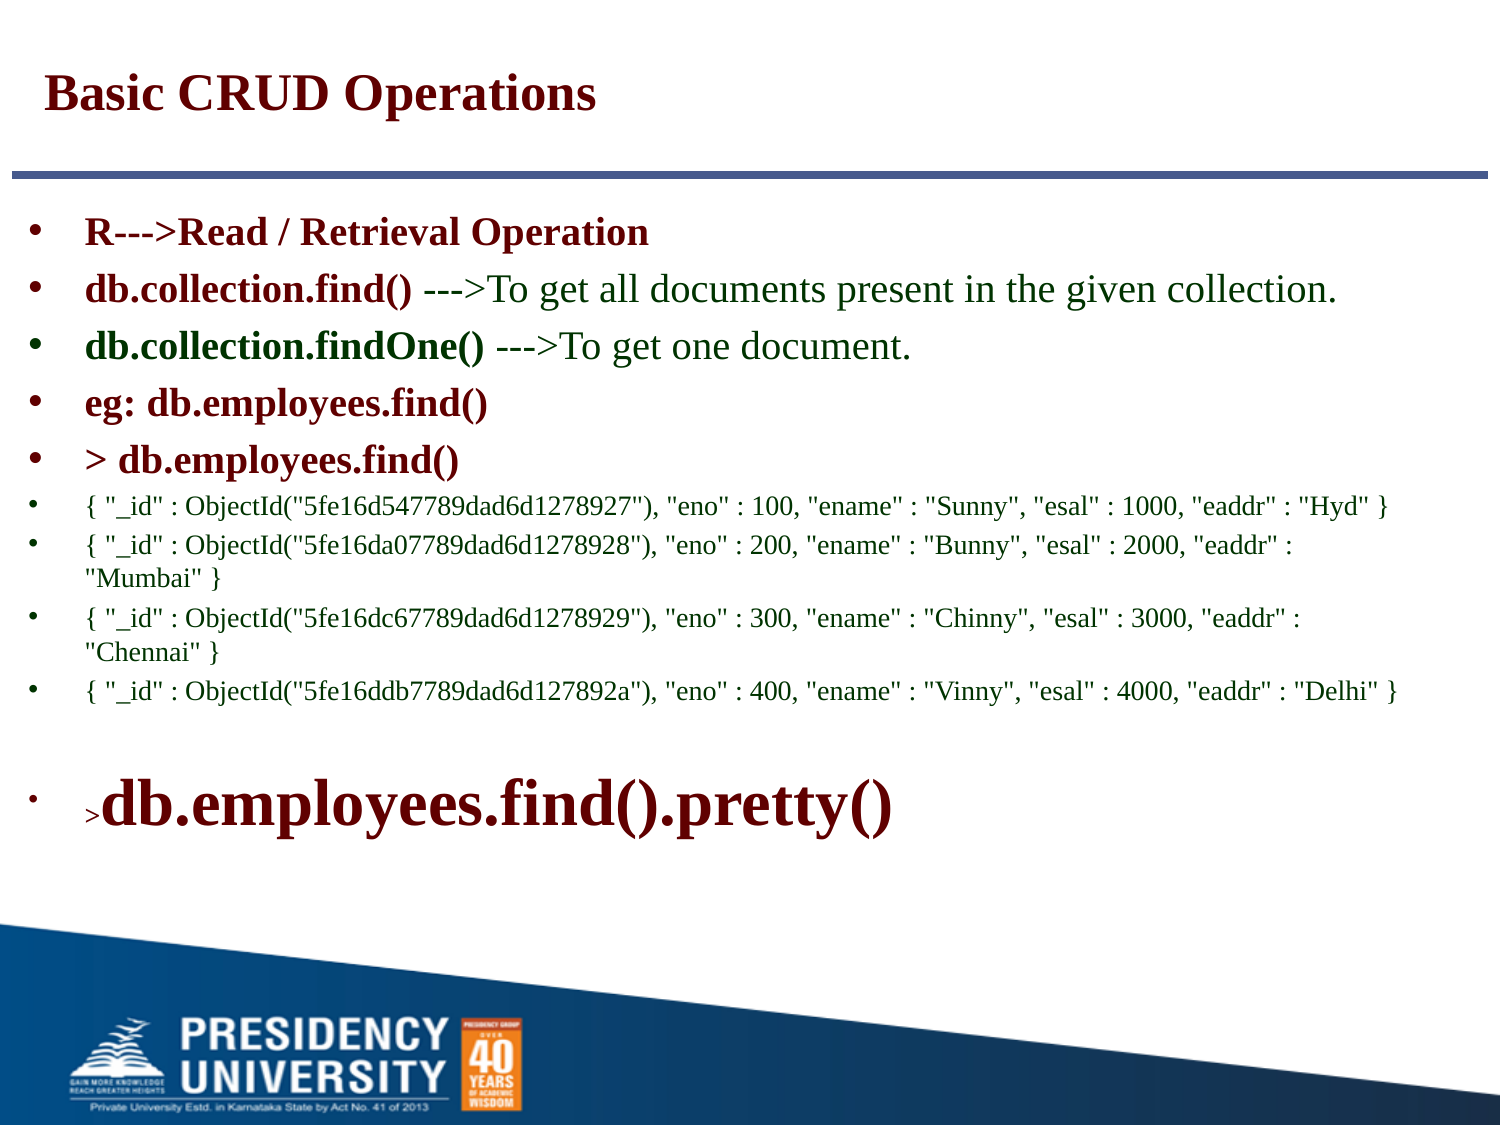

# Basic CRUD Operations
R--->Read / Retrieval Operation
db.collection.find() --->To get all documents present in the given collection.
db.collection.findOne() --->To get one document.
eg: db.employees.find()
> db.employees.find()
{ "_id" : ObjectId("5fe16d547789dad6d1278927"), "eno" : 100, "ename" : "Sunny", "esal" : 1000, "eaddr" : "Hyd" }
{ "_id" : ObjectId("5fe16da07789dad6d1278928"), "eno" : 200, "ename" : "Bunny", "esal" : 2000, "eaddr" : "Mumbai" }
{ "_id" : ObjectId("5fe16dc67789dad6d1278929"), "eno" : 300, "ename" : "Chinny", "esal" : 3000, "eaddr" : "Chennai" }
{ "_id" : ObjectId("5fe16ddb7789dad6d127892a"), "eno" : 400, "ename" : "Vinny", "esal" : 4000, "eaddr" : "Delhi" }

>db.employees.find().pretty()